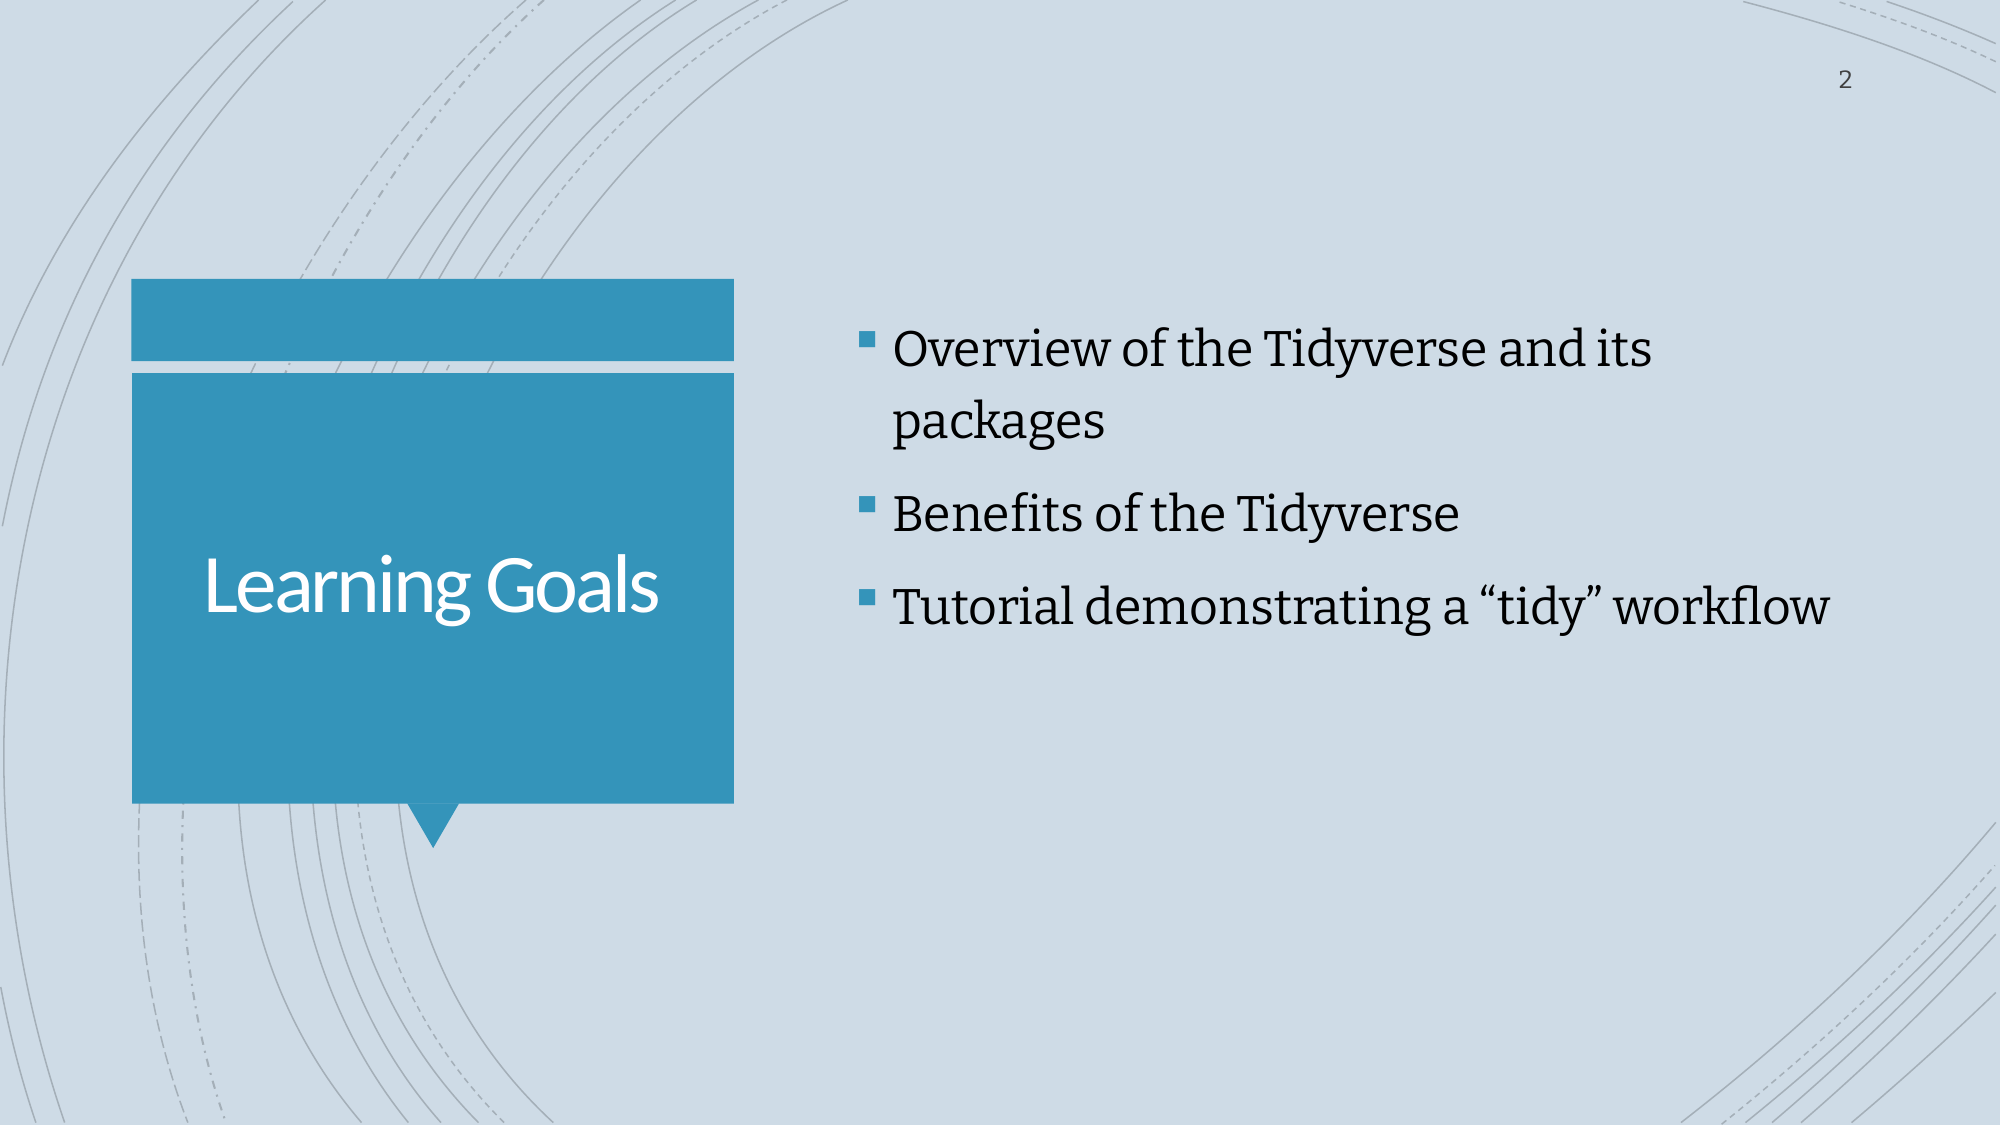

2
Overview of the Tidyverse and its packages
Benefits of the Tidyverse
Tutorial demonstrating a “tidy” workflow

# Learning Goals